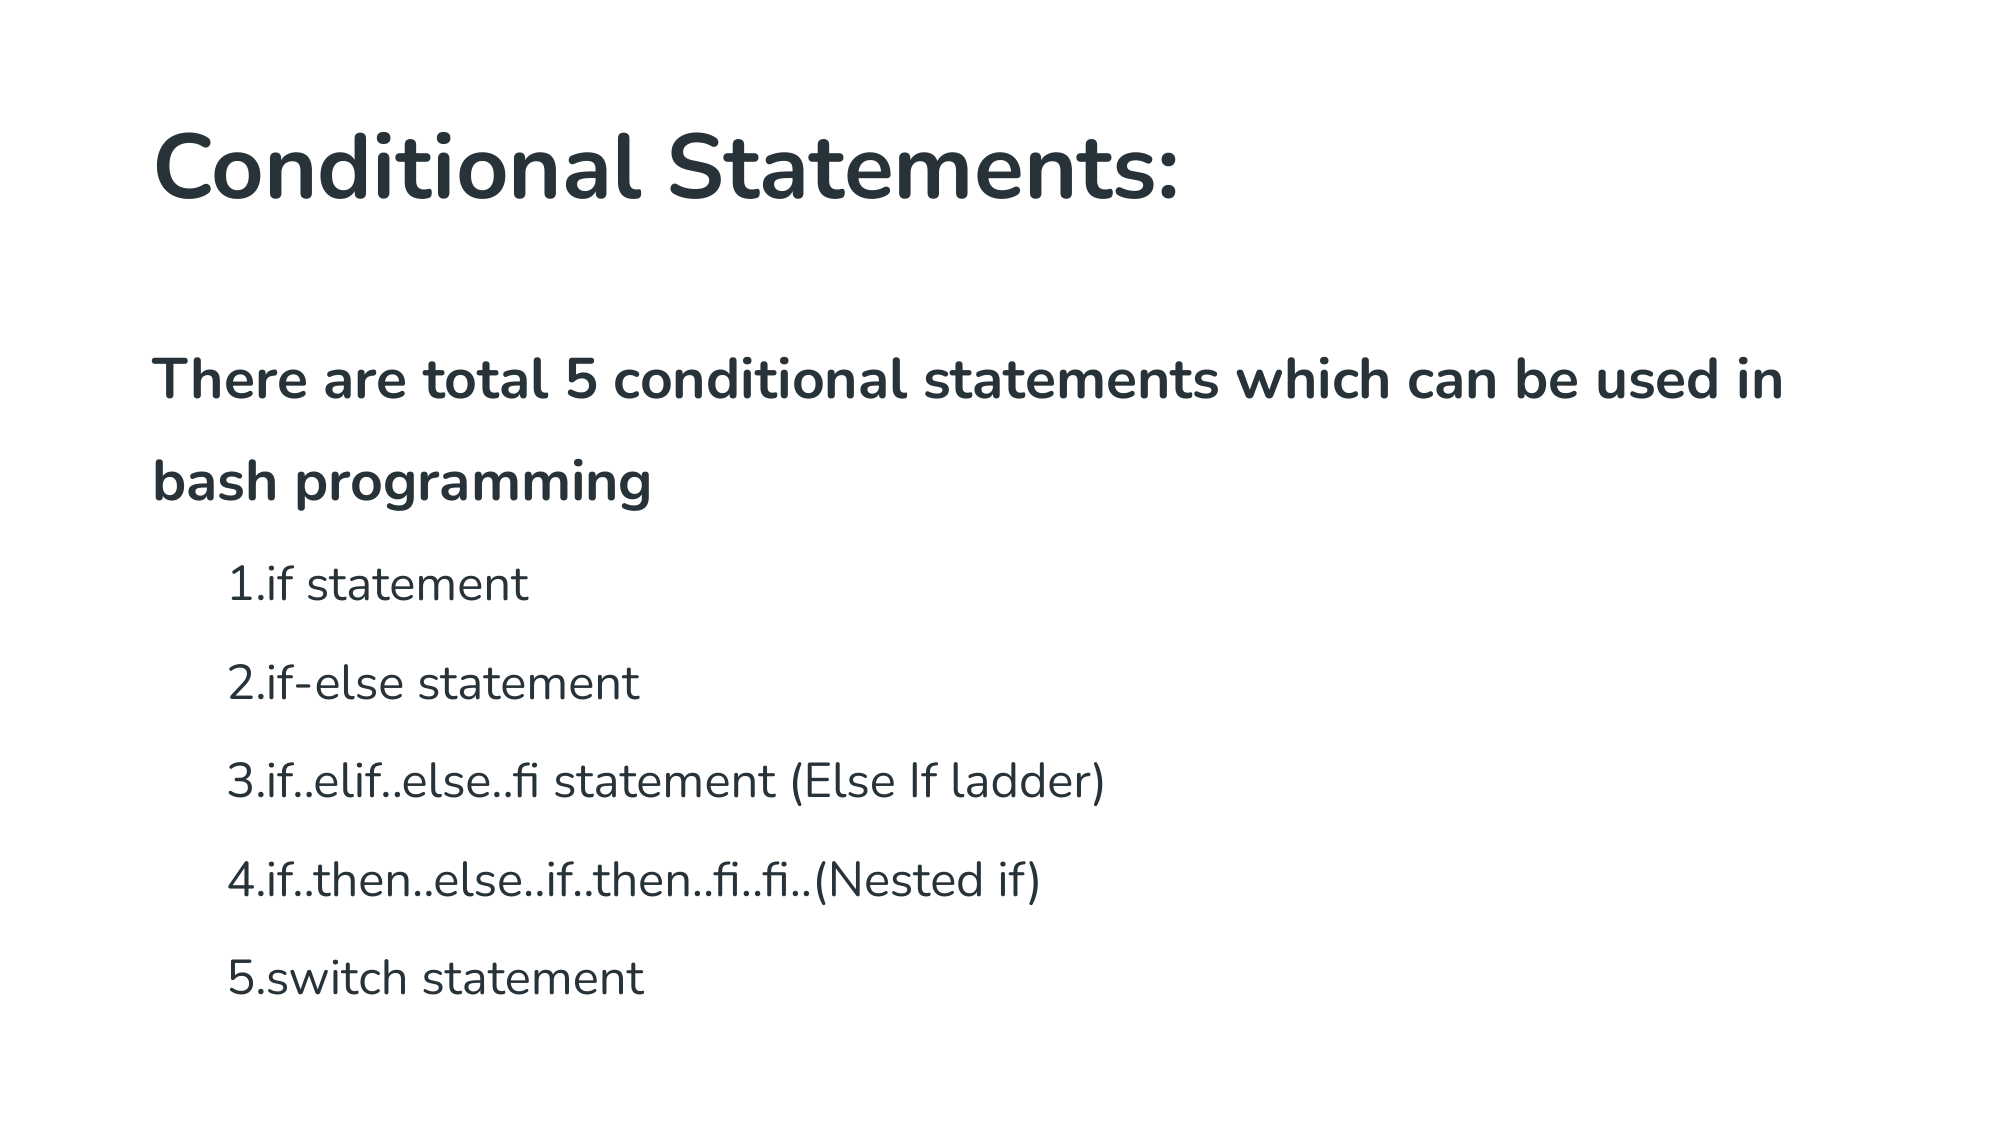

# Conditional Statements:
There are total 5 conditional statements which can be used in bash programming
if statement
if-else statement
if..elif..else..fi statement (Else If ladder)
if..then..else..if..then..fi..fi..(Nested if)
switch statement